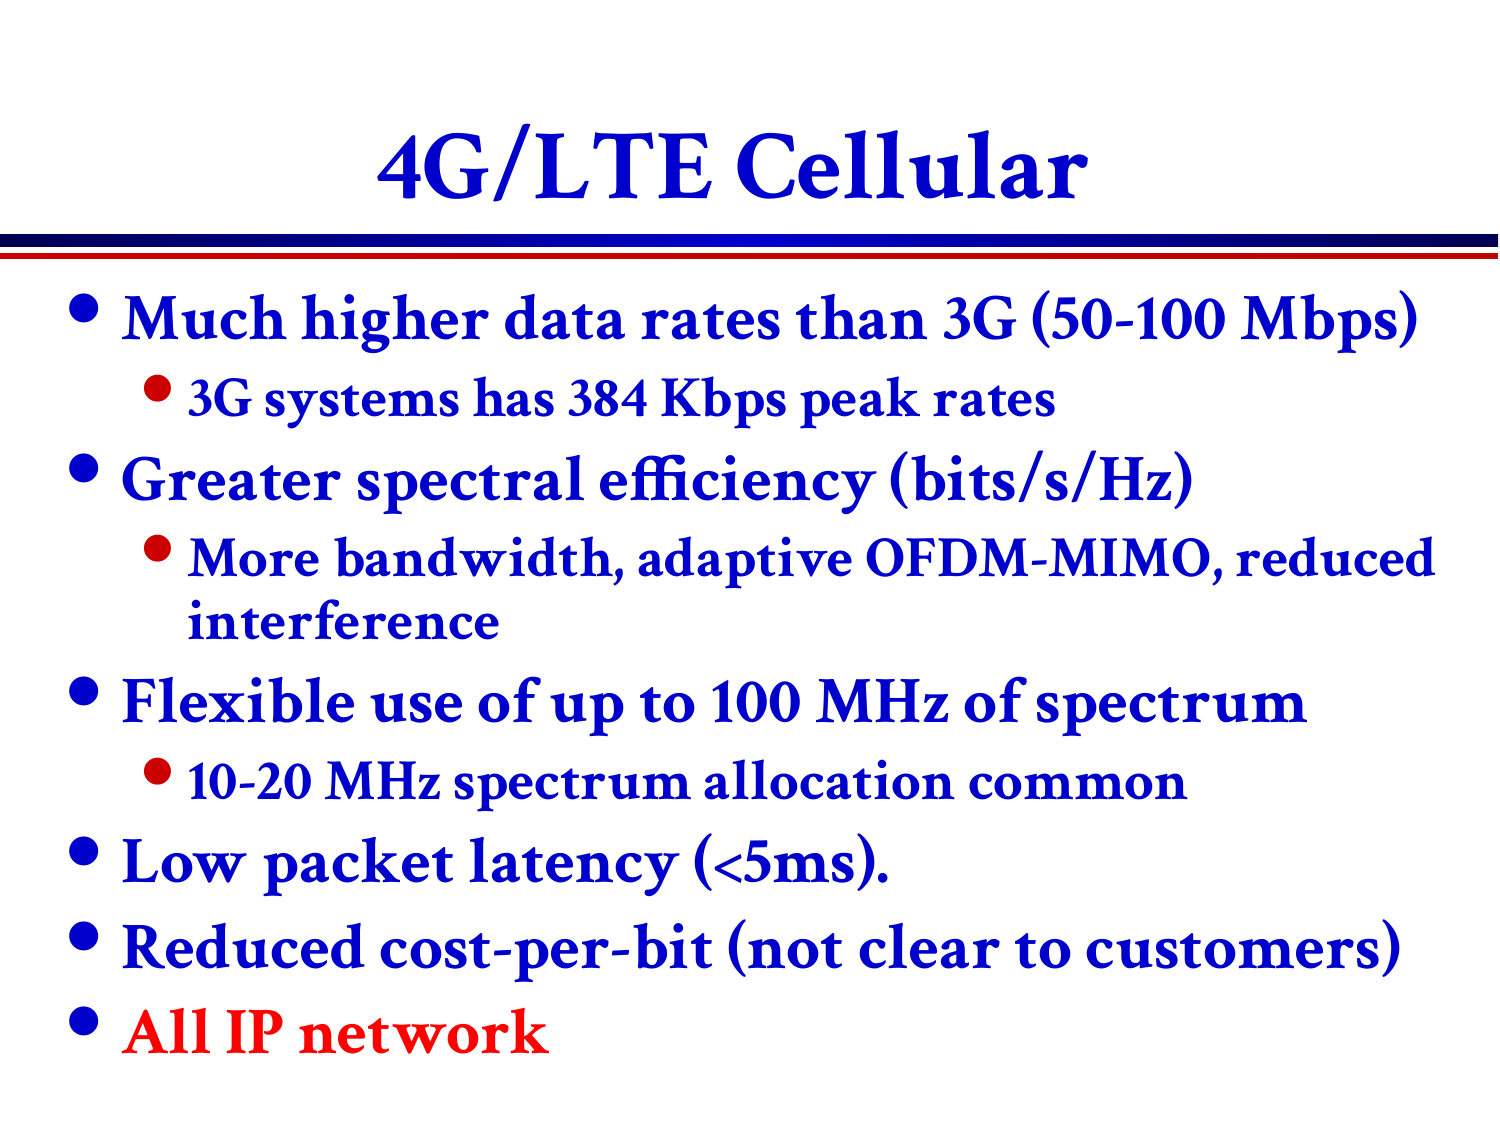

# 4G/LTE Cellular
Much higher data rates than 3G (50-100 Mbps)
3G systems has 384 Kbps peak rates
Greater spectral efficiency (bits/s/Hz)
More bandwidth, adaptive OFDM-MIMO, reduced interference
Flexible use of up to 100 MHz of spectrum
10-20 MHz spectrum allocation common
Low packet latency (<5ms).
Reduced cost-per-bit (not clear to customers)
All IP network